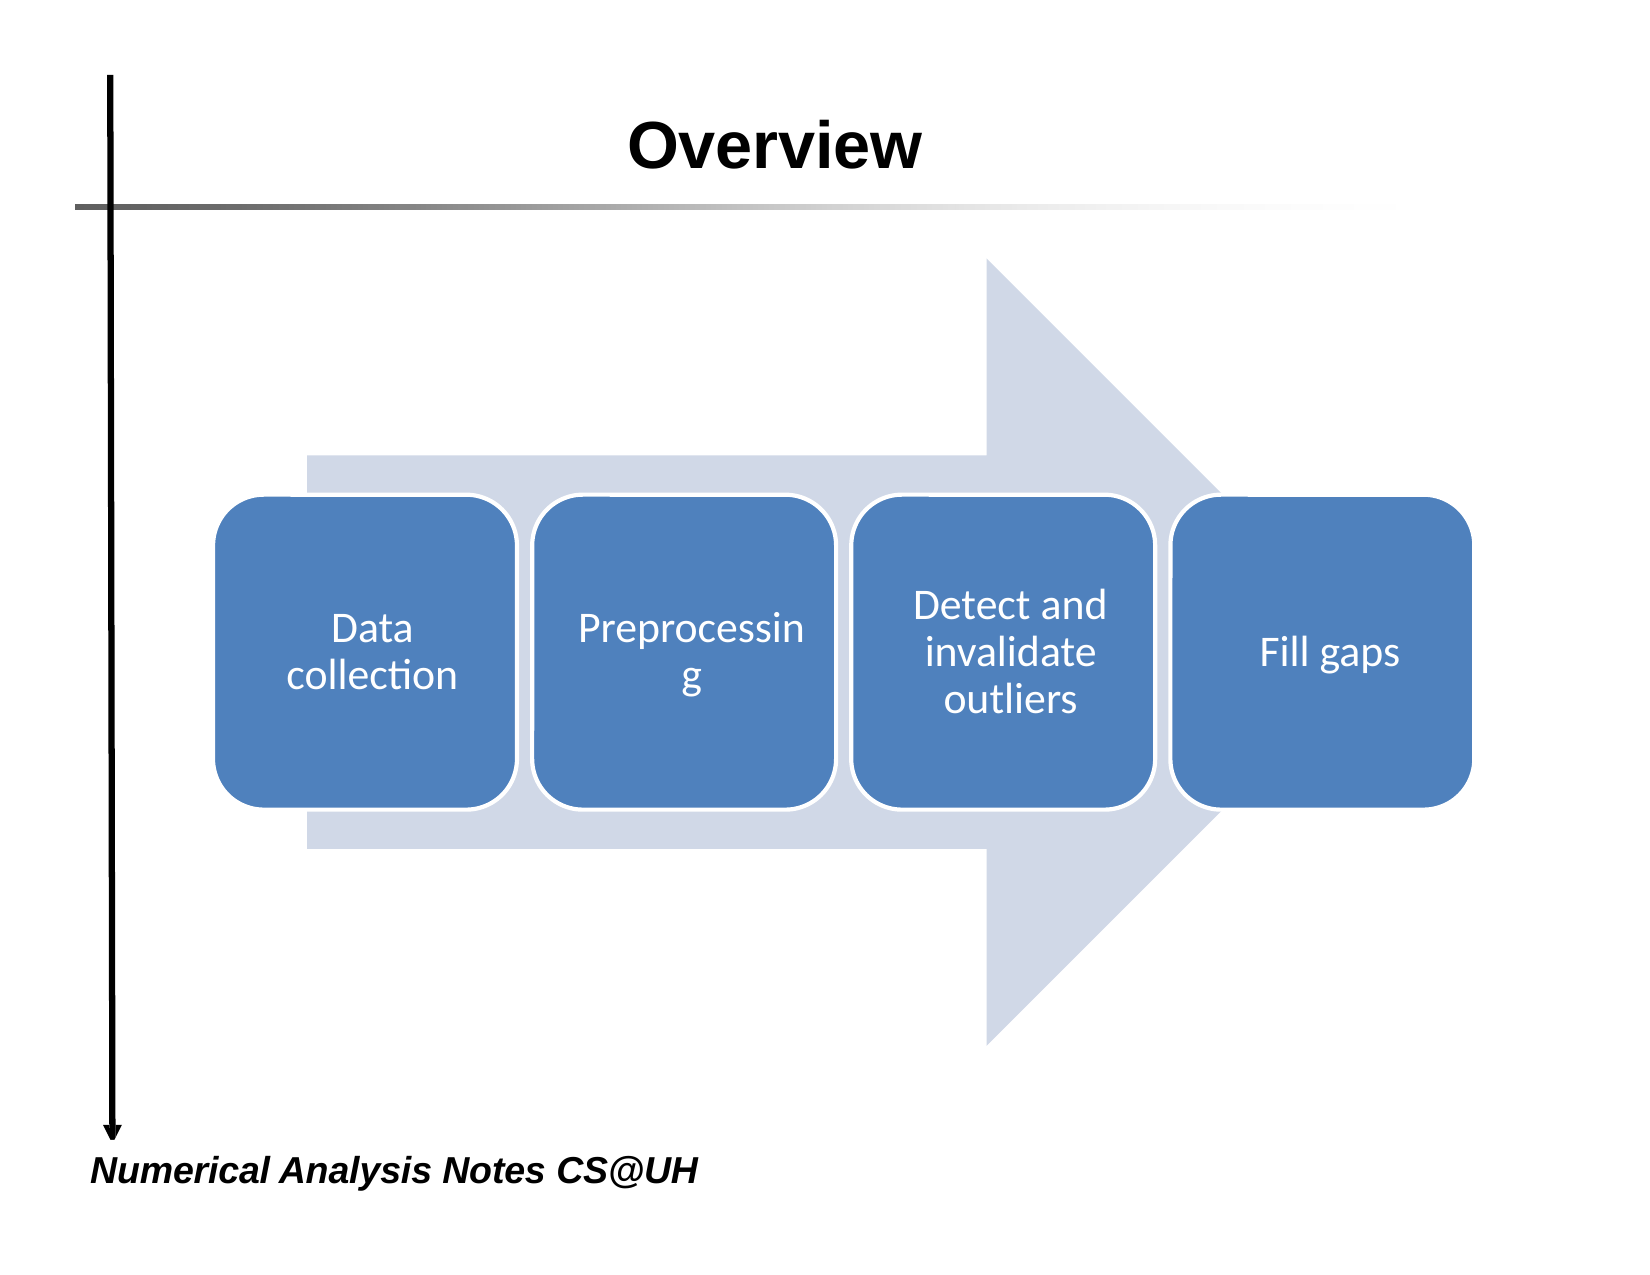

# Overview
Data collection
Preprocessing
Detect and invalidate outliers
Fill gaps
Numerical Analysis Notes CS@UH